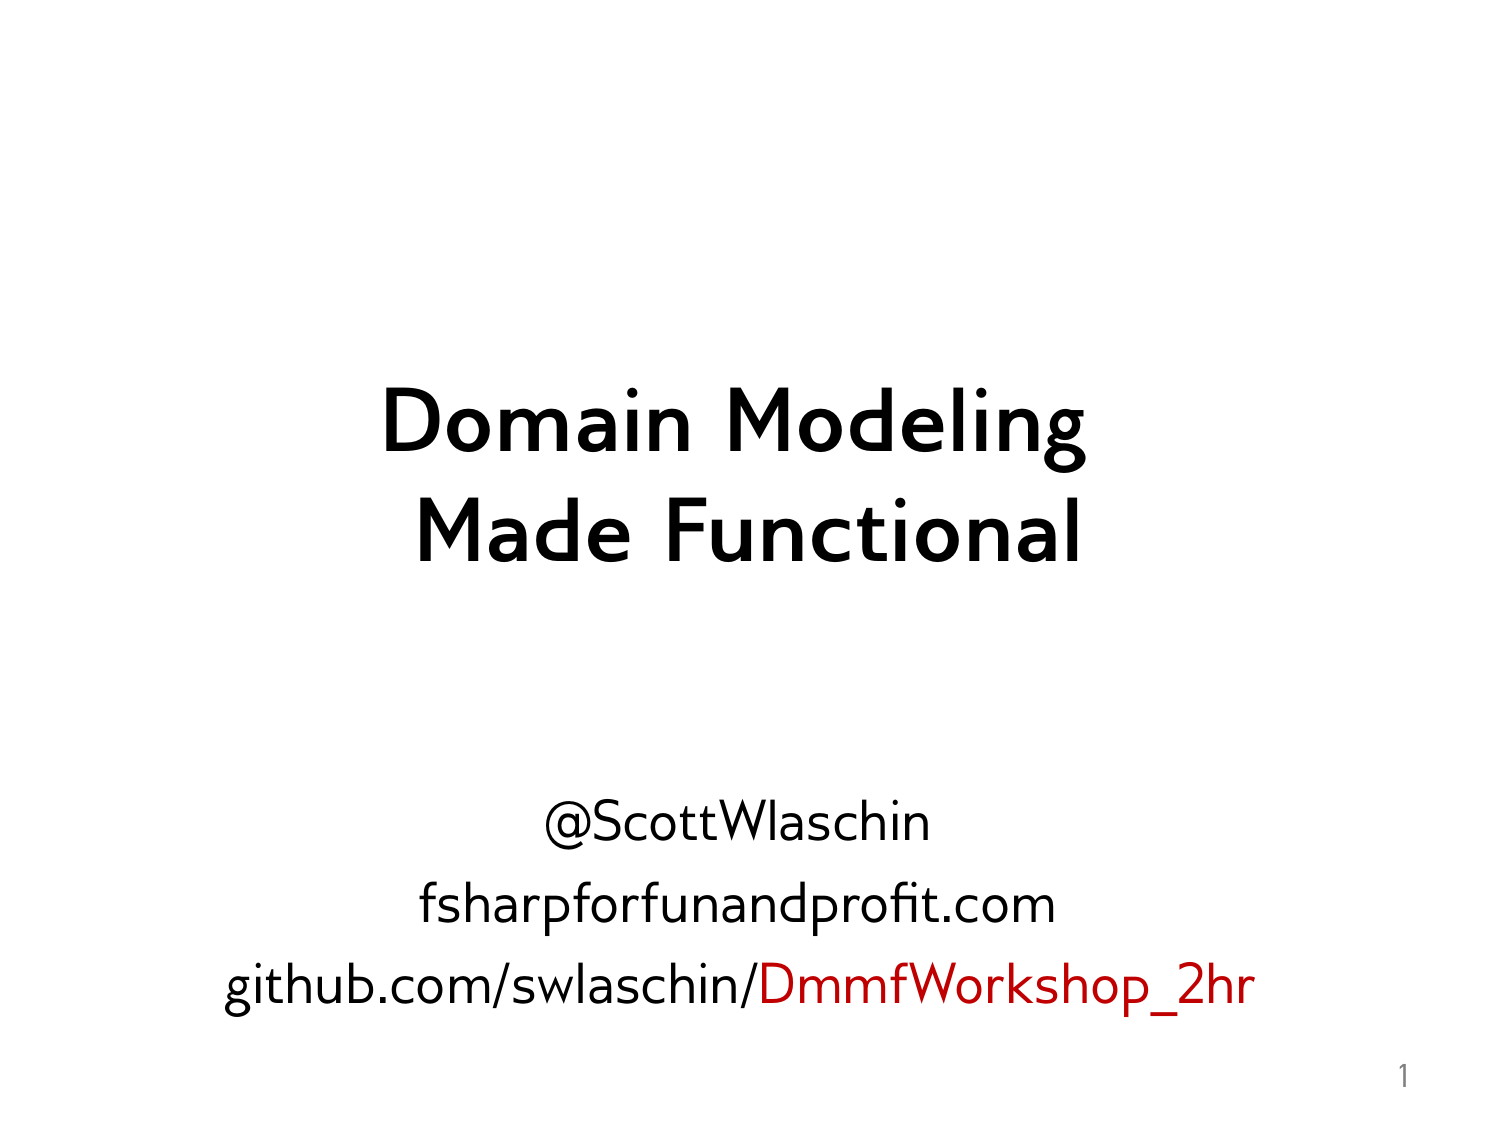

# Domain Modeling Made Functional
@ScottWlaschin
fsharpforfunandprofit.com
github.com/swlaschin/DmmfWorkshop_2hr